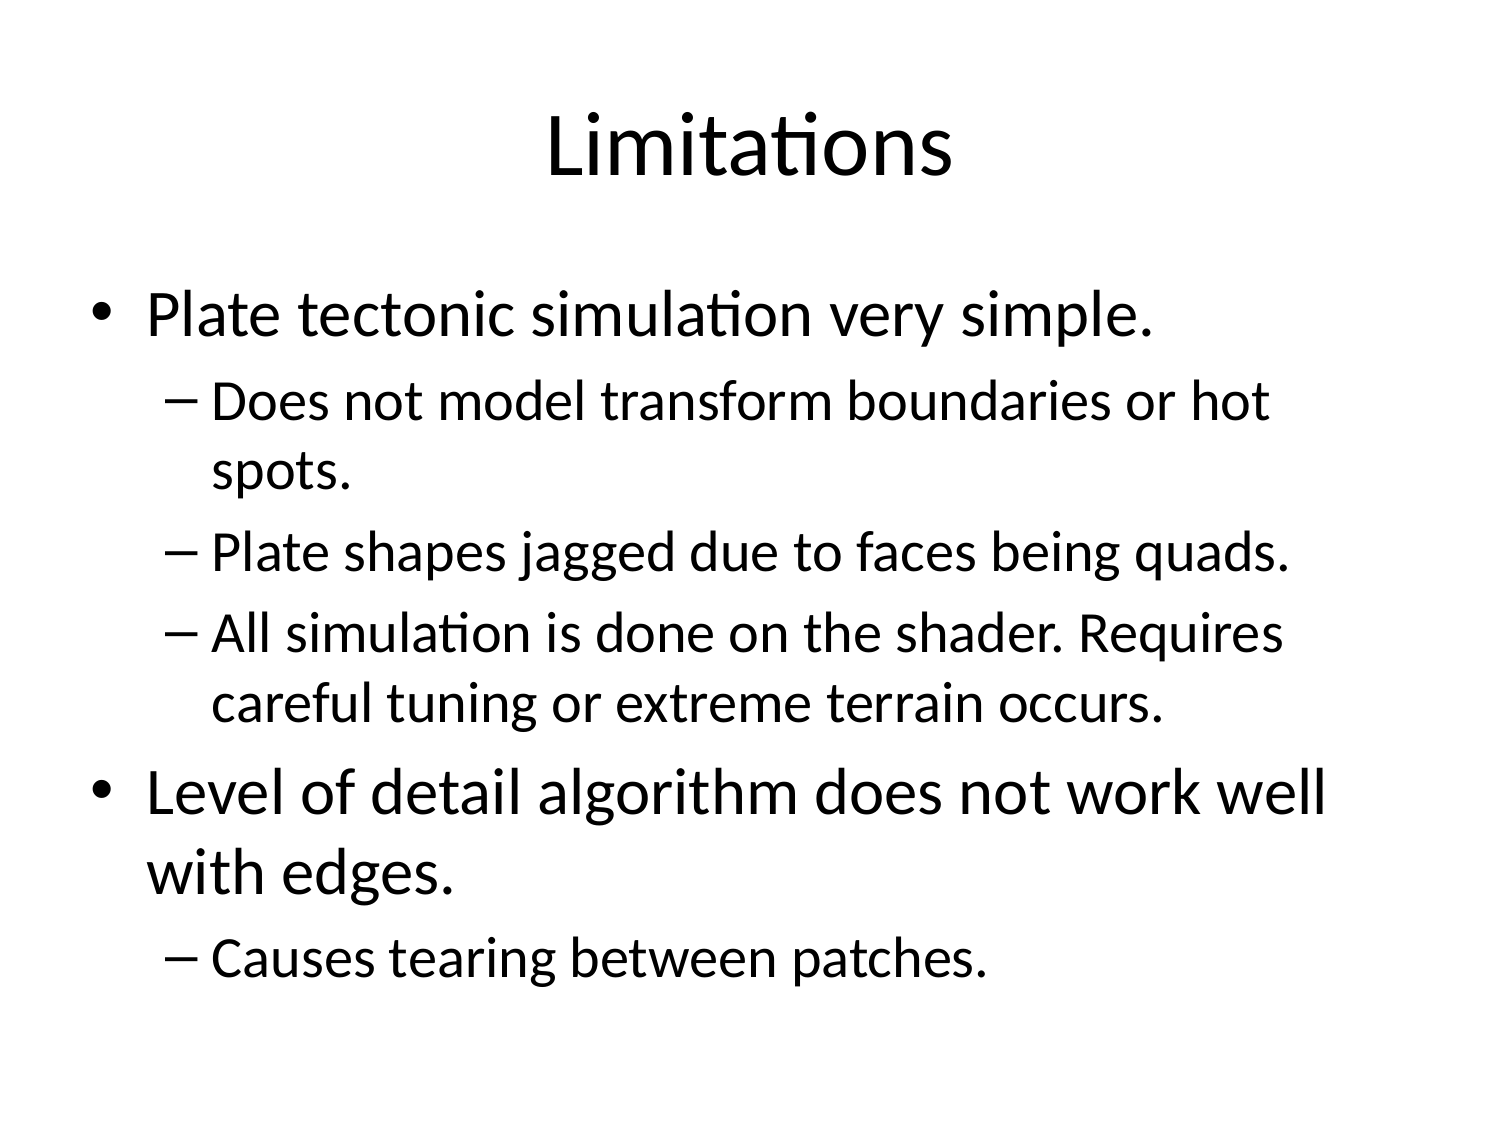

# Limitations
Plate tectonic simulation very simple.
Does not model transform boundaries or hot spots.
Plate shapes jagged due to faces being quads.
All simulation is done on the shader. Requires careful tuning or extreme terrain occurs.
Level of detail algorithm does not work well with edges.
Causes tearing between patches.